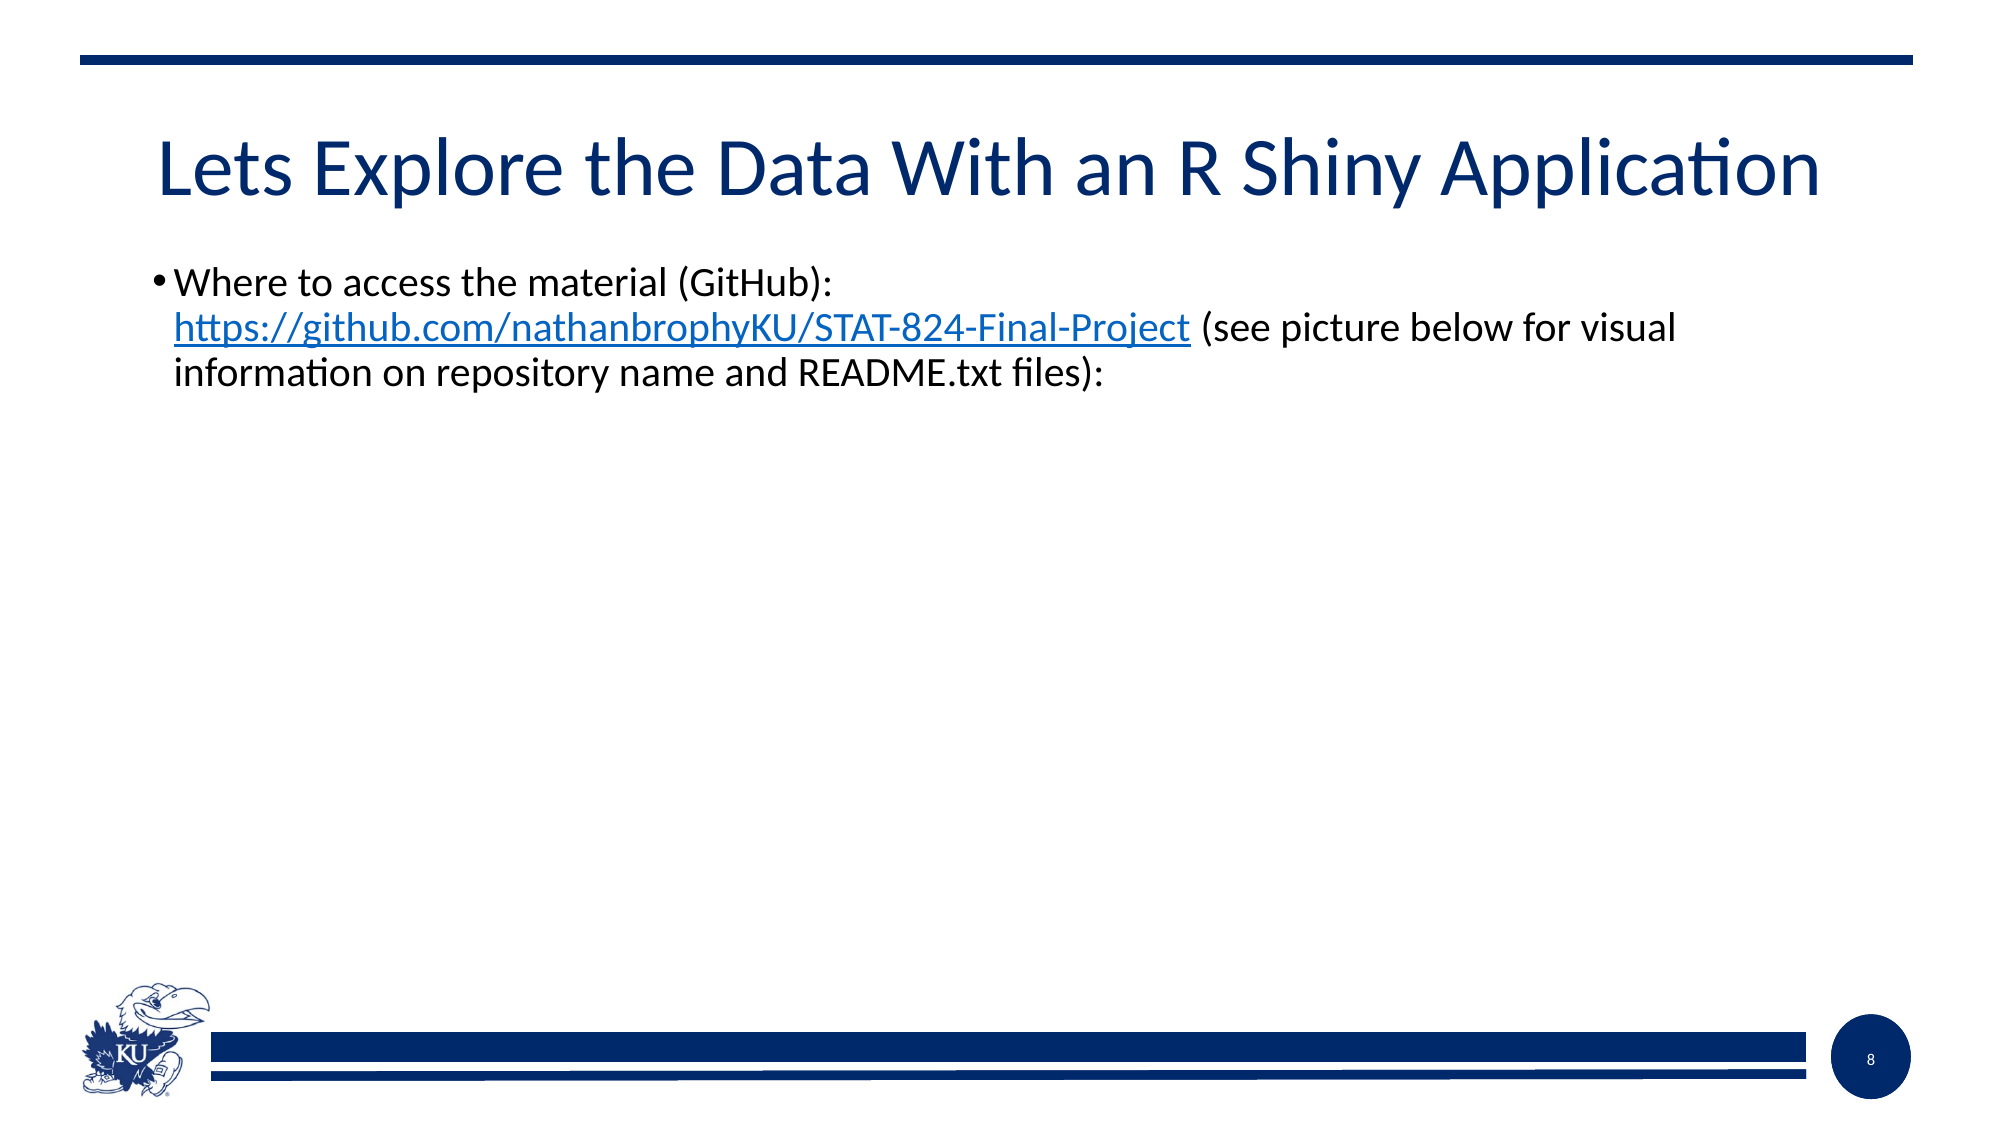

# Lets Explore the Data With an R Shiny Application
Where to access the material (GitHub): https://github.com/nathanbrophyKU/STAT-824-Final-Project (see picture below for visual information on repository name and README.txt files):

8